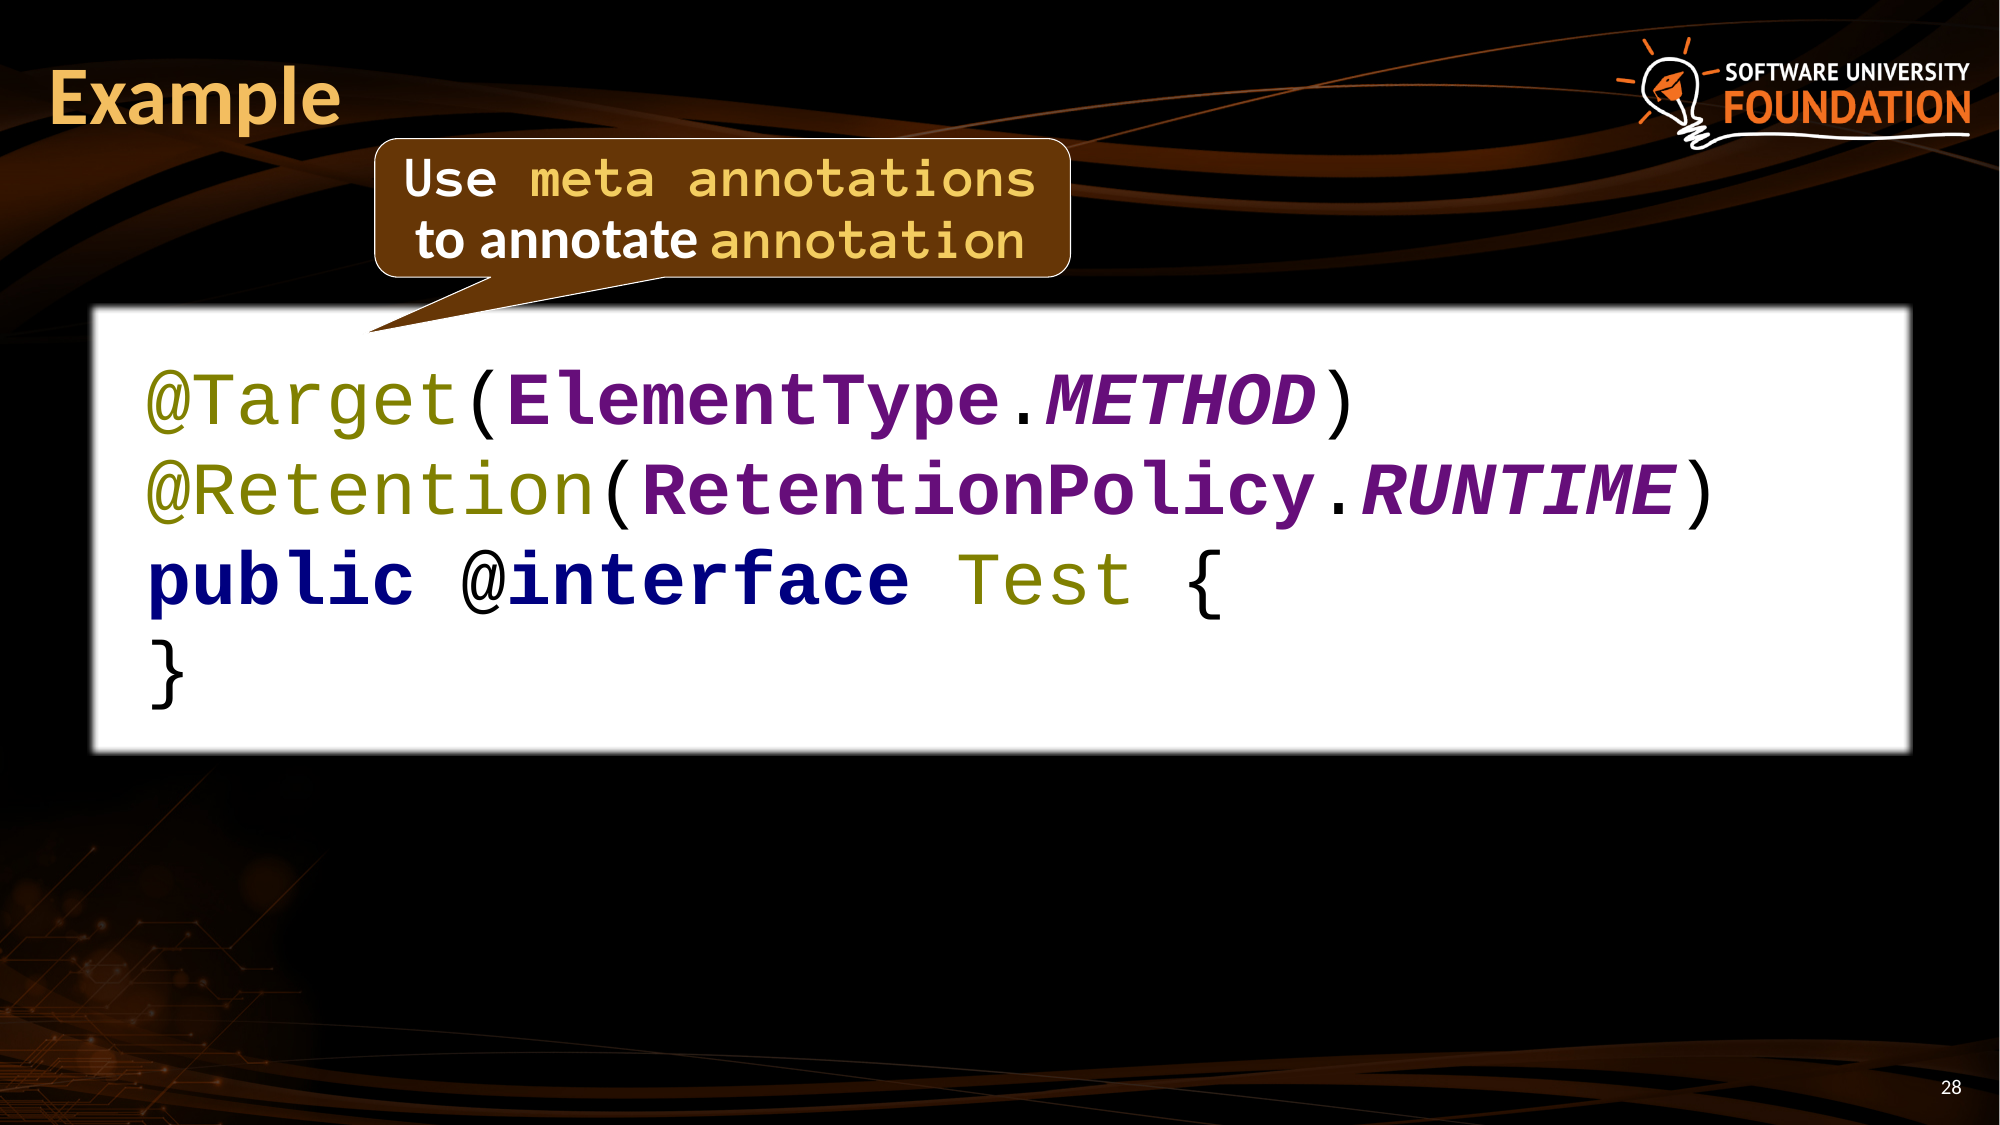

# Example
Use meta annotations to annotate annotation
@Target(ElementType.METHOD)
@Retention(RetentionPolicy.RUNTIME)
public @interface Test {
}

28